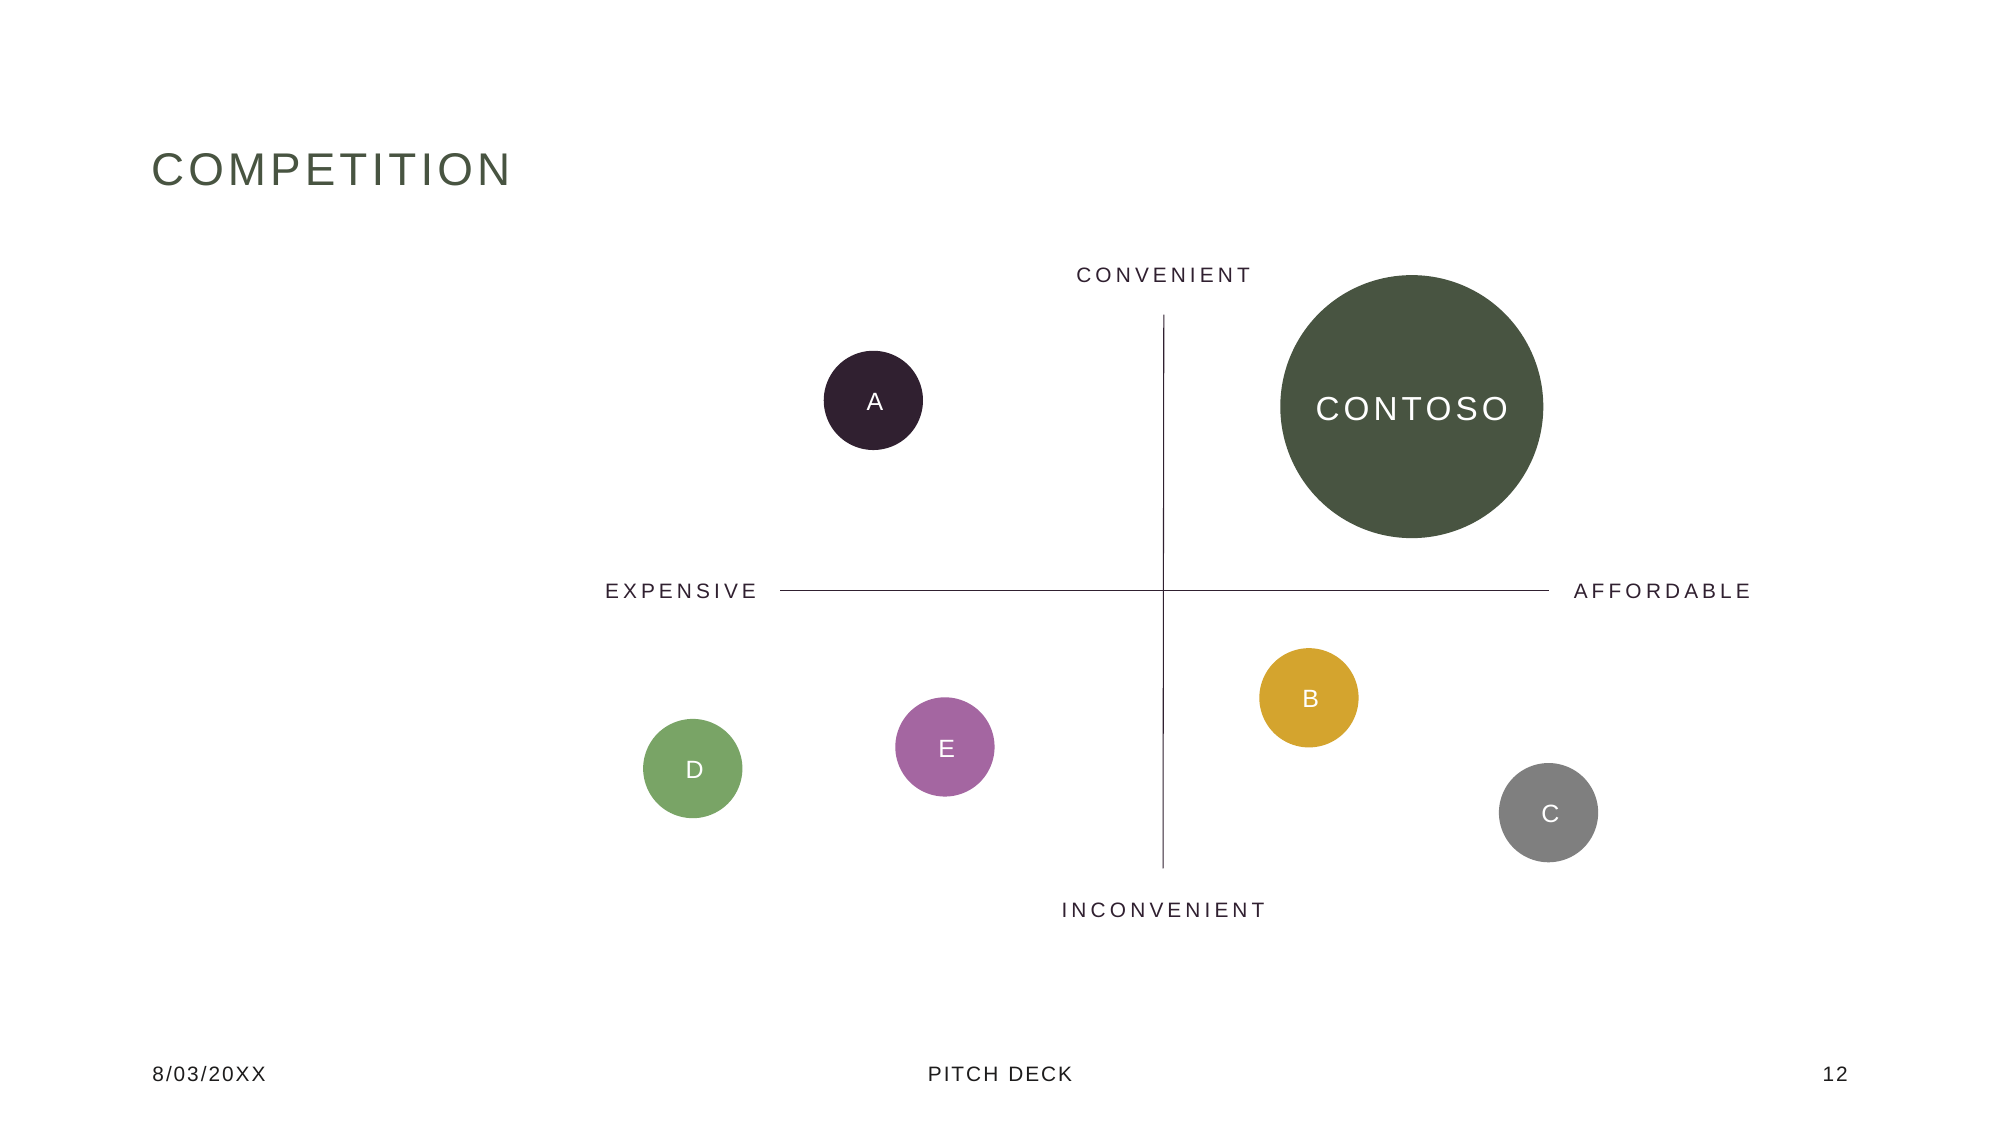

# competition
convenient

Contoso

A
Expensive​
Affordable

B

E

D

C
Inconvenient​
8/03/20XX
PITCH DECK
12